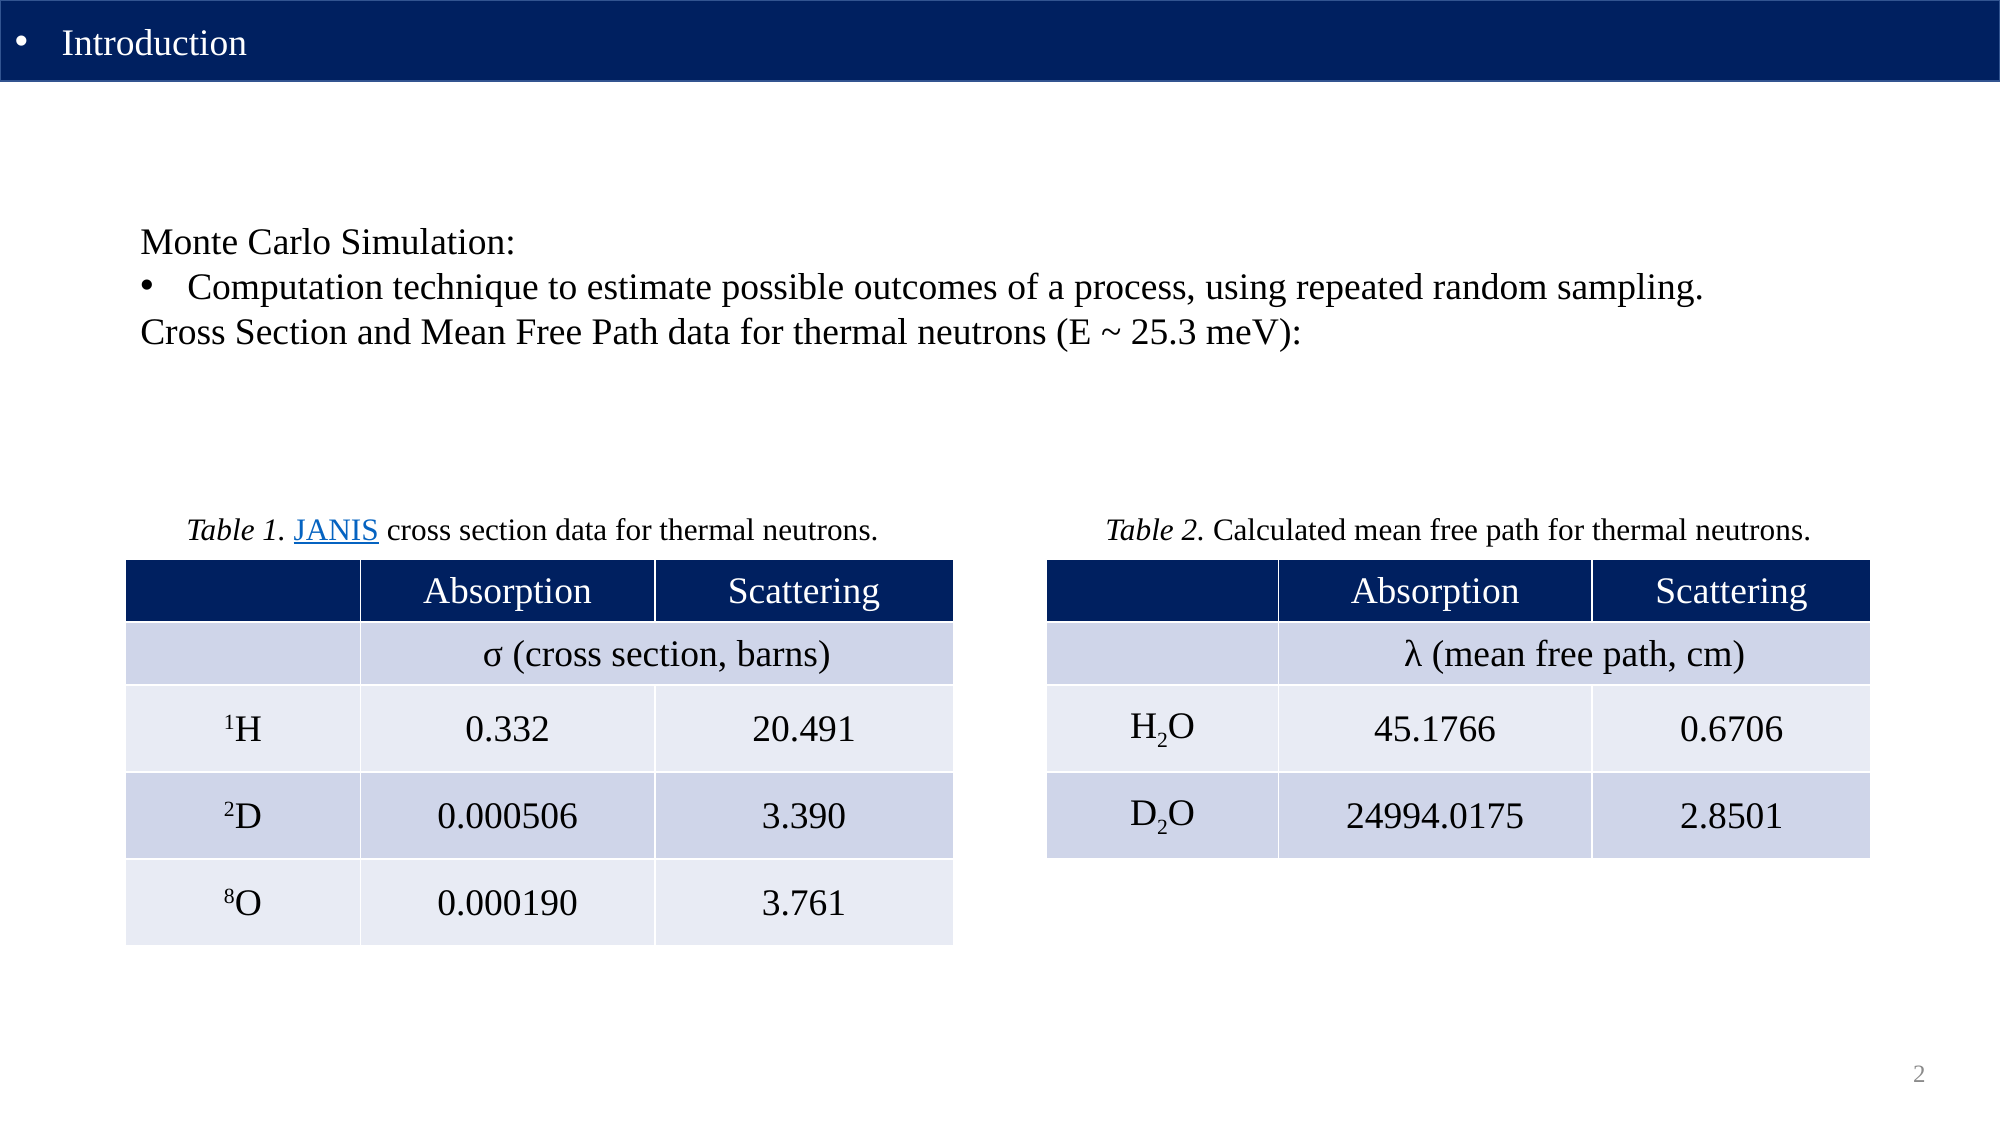

Introduction
Monte Carlo Simulation:
Computation technique to estimate possible outcomes of a process, using repeated random sampling.
Cross Section and Mean Free Path data for thermal neutrons (E ~ 25.3 meV):
Table 1. JANIS cross section data for thermal neutrons.
Table 2. Calculated mean free path for thermal neutrons.
|  | Absorption | Scattering |
| --- | --- | --- |
|  | σ (cross section, barns) | σ (c.s., barns) |
| 1H | 0.332 | 20.491 |
| 2D | 0.000506 | 3.390 |
| 8O | 0.000190 | 3.761 |
|  | Absorption | Scattering |
| --- | --- | --- |
|  | λ (mean free path, cm) |  |
| H2O | 45.1766 | 0.6706 |
| D2O | 24994.0175 | 2.8501 |
2